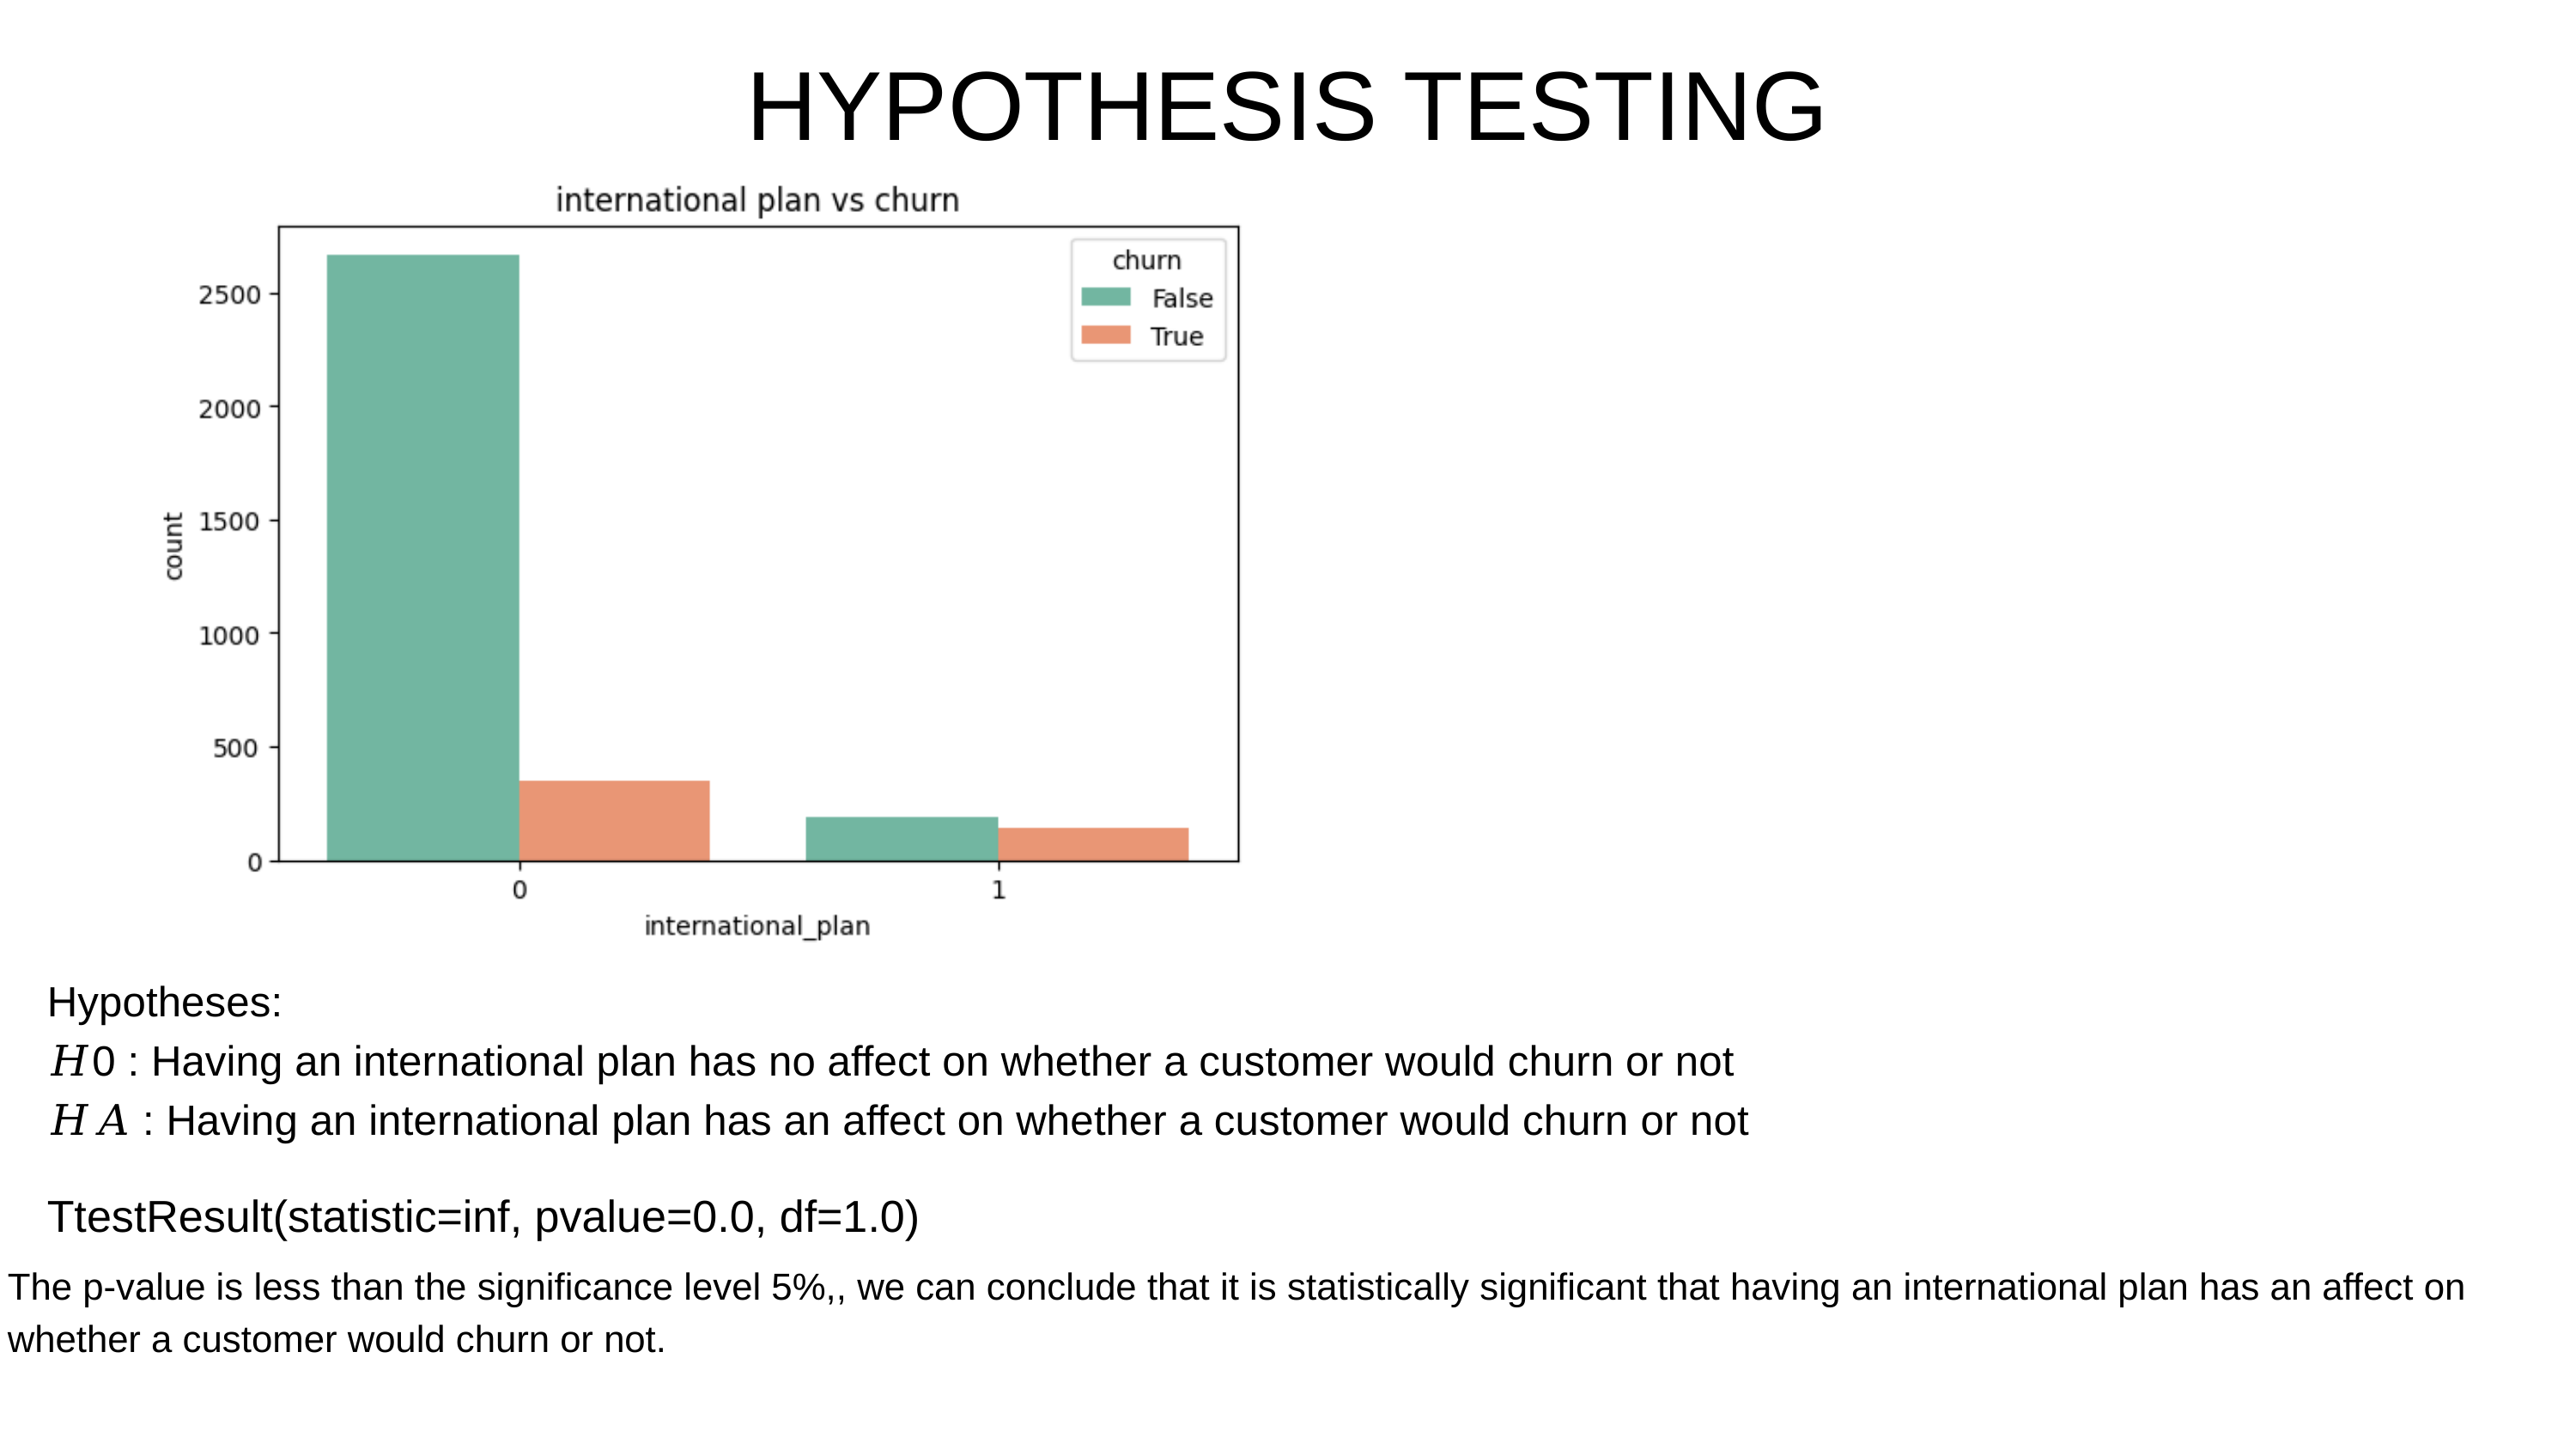

HYPOTHESIS TESTING

Hypotheses:
𝐻0 : Having an international plan has no affect on whether a customer would churn or not
𝐻𝐴 : Having an international plan has an affect on whether a customer would churn or not
TtestResult(statistic=inf, pvalue=0.0, df=1.0)
The p-value is less than the significance level 5%,, we can conclude that it is statistically significant that having an international plan has an affect on whether a customer would churn or not.